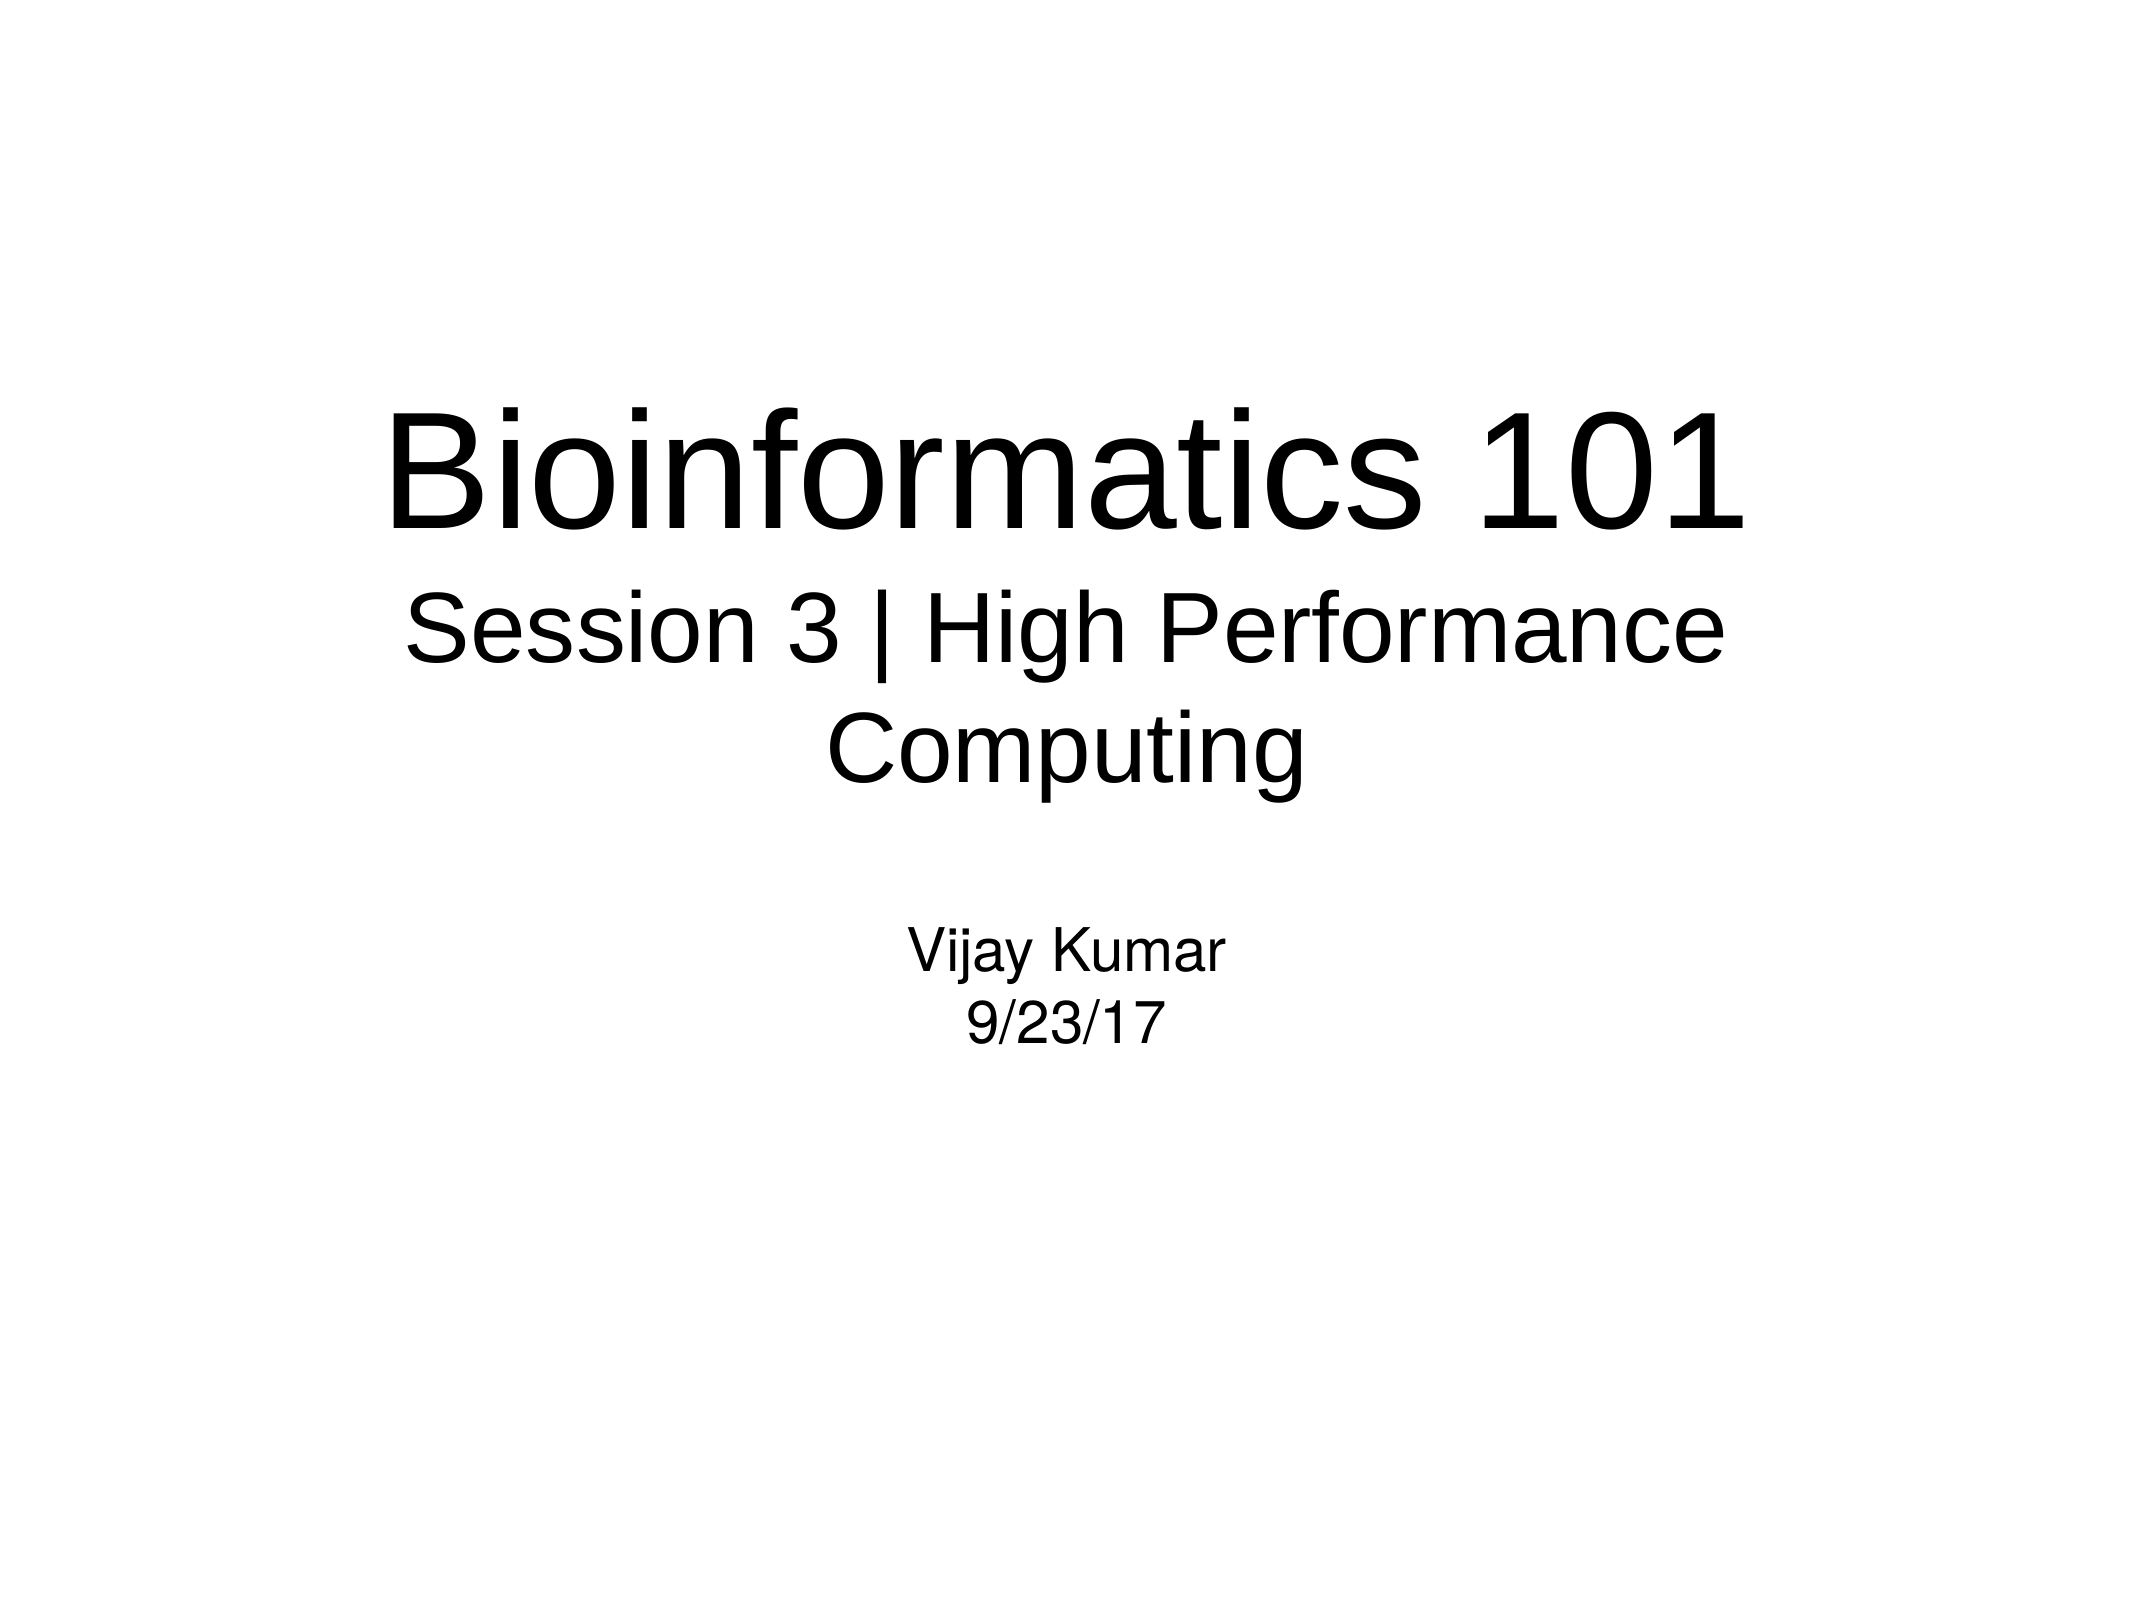

# Bioinformatics 101 Session 3 | High Performance Computing
Vijay Kumar
9/23/17